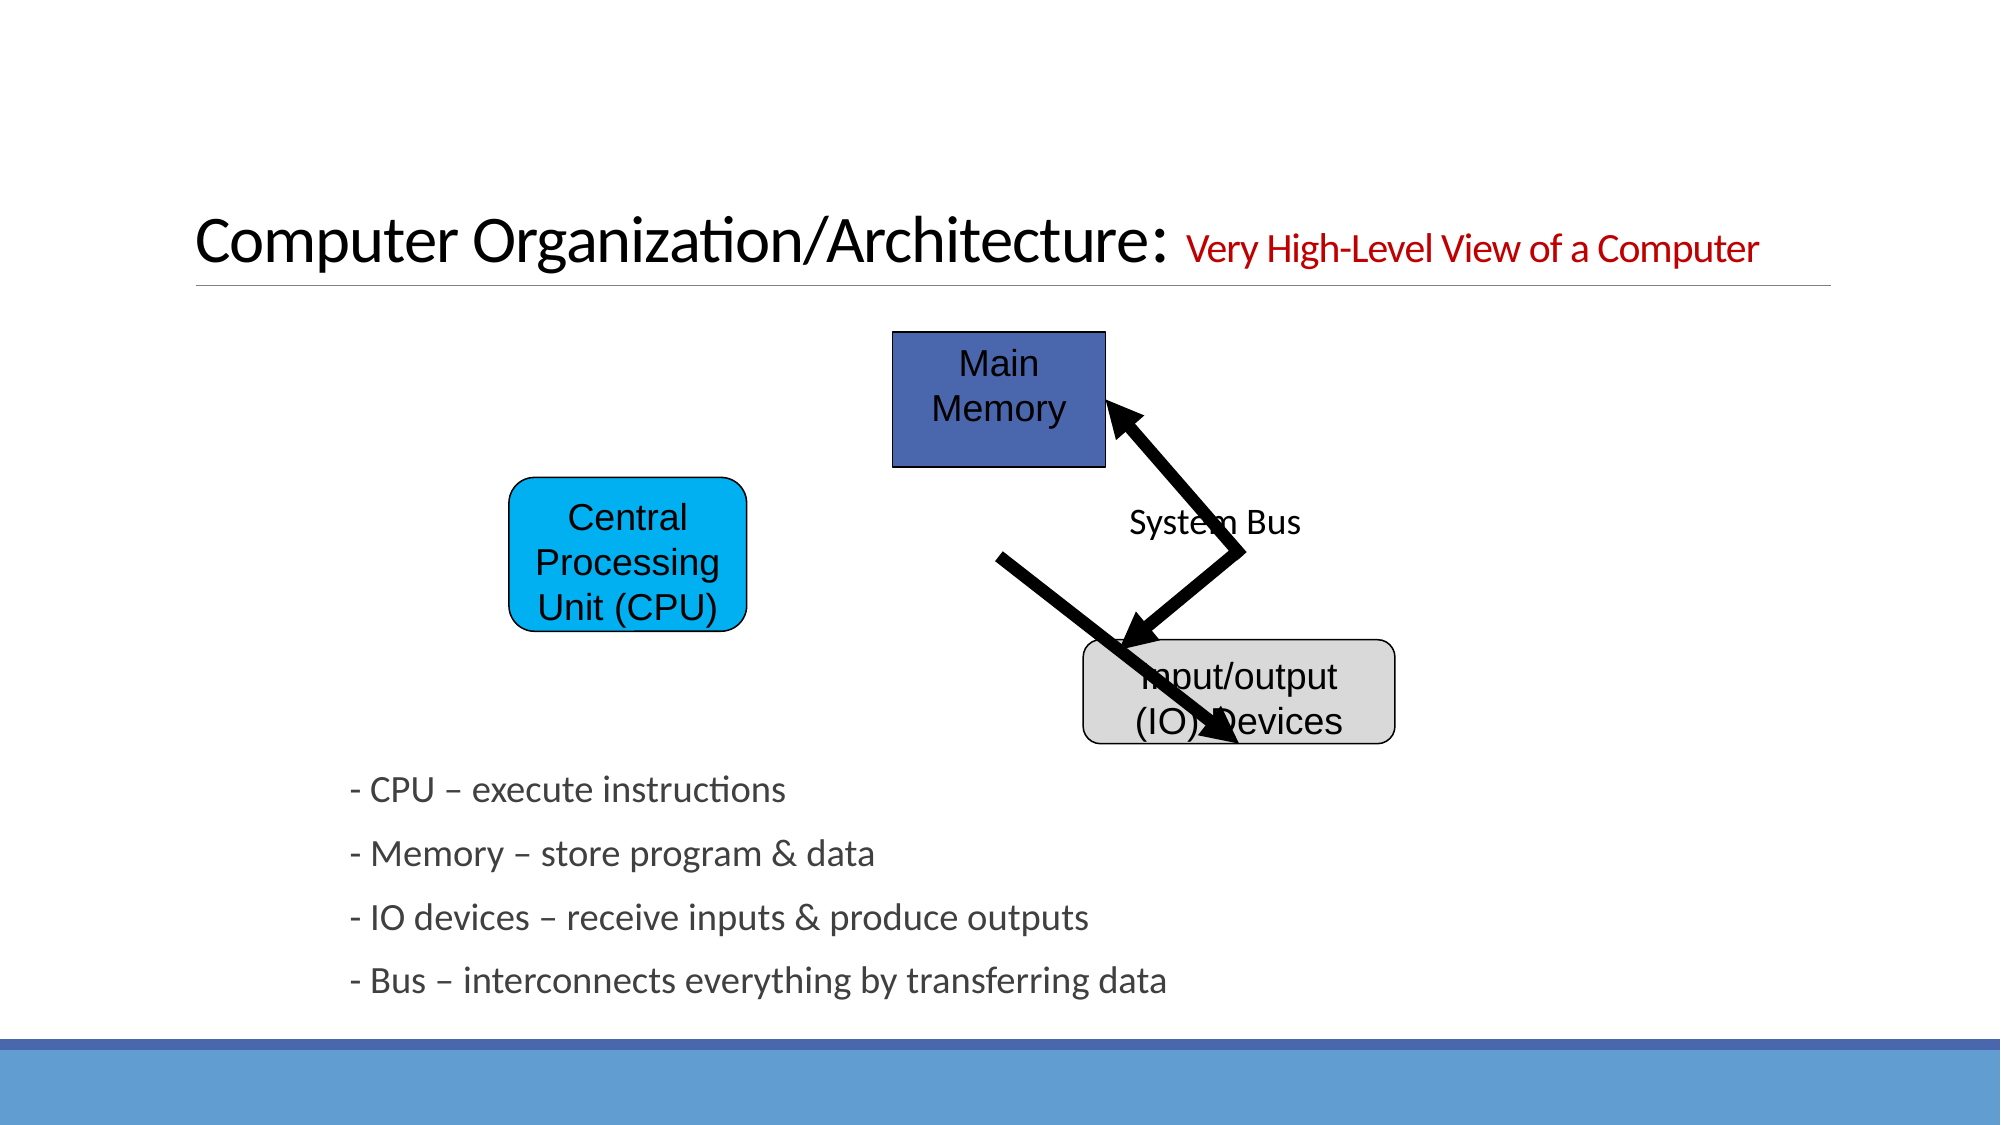

# Computer Organization/Architecture: Very High-Level View of a Computer
Main Memory
Central Processing Unit (CPU)
System Bus
Input/output (IO) Devices
- CPU – execute instructions
- Memory – store program & data
- IO devices – receive inputs & produce outputs
- Bus – interconnects everything by transferring data